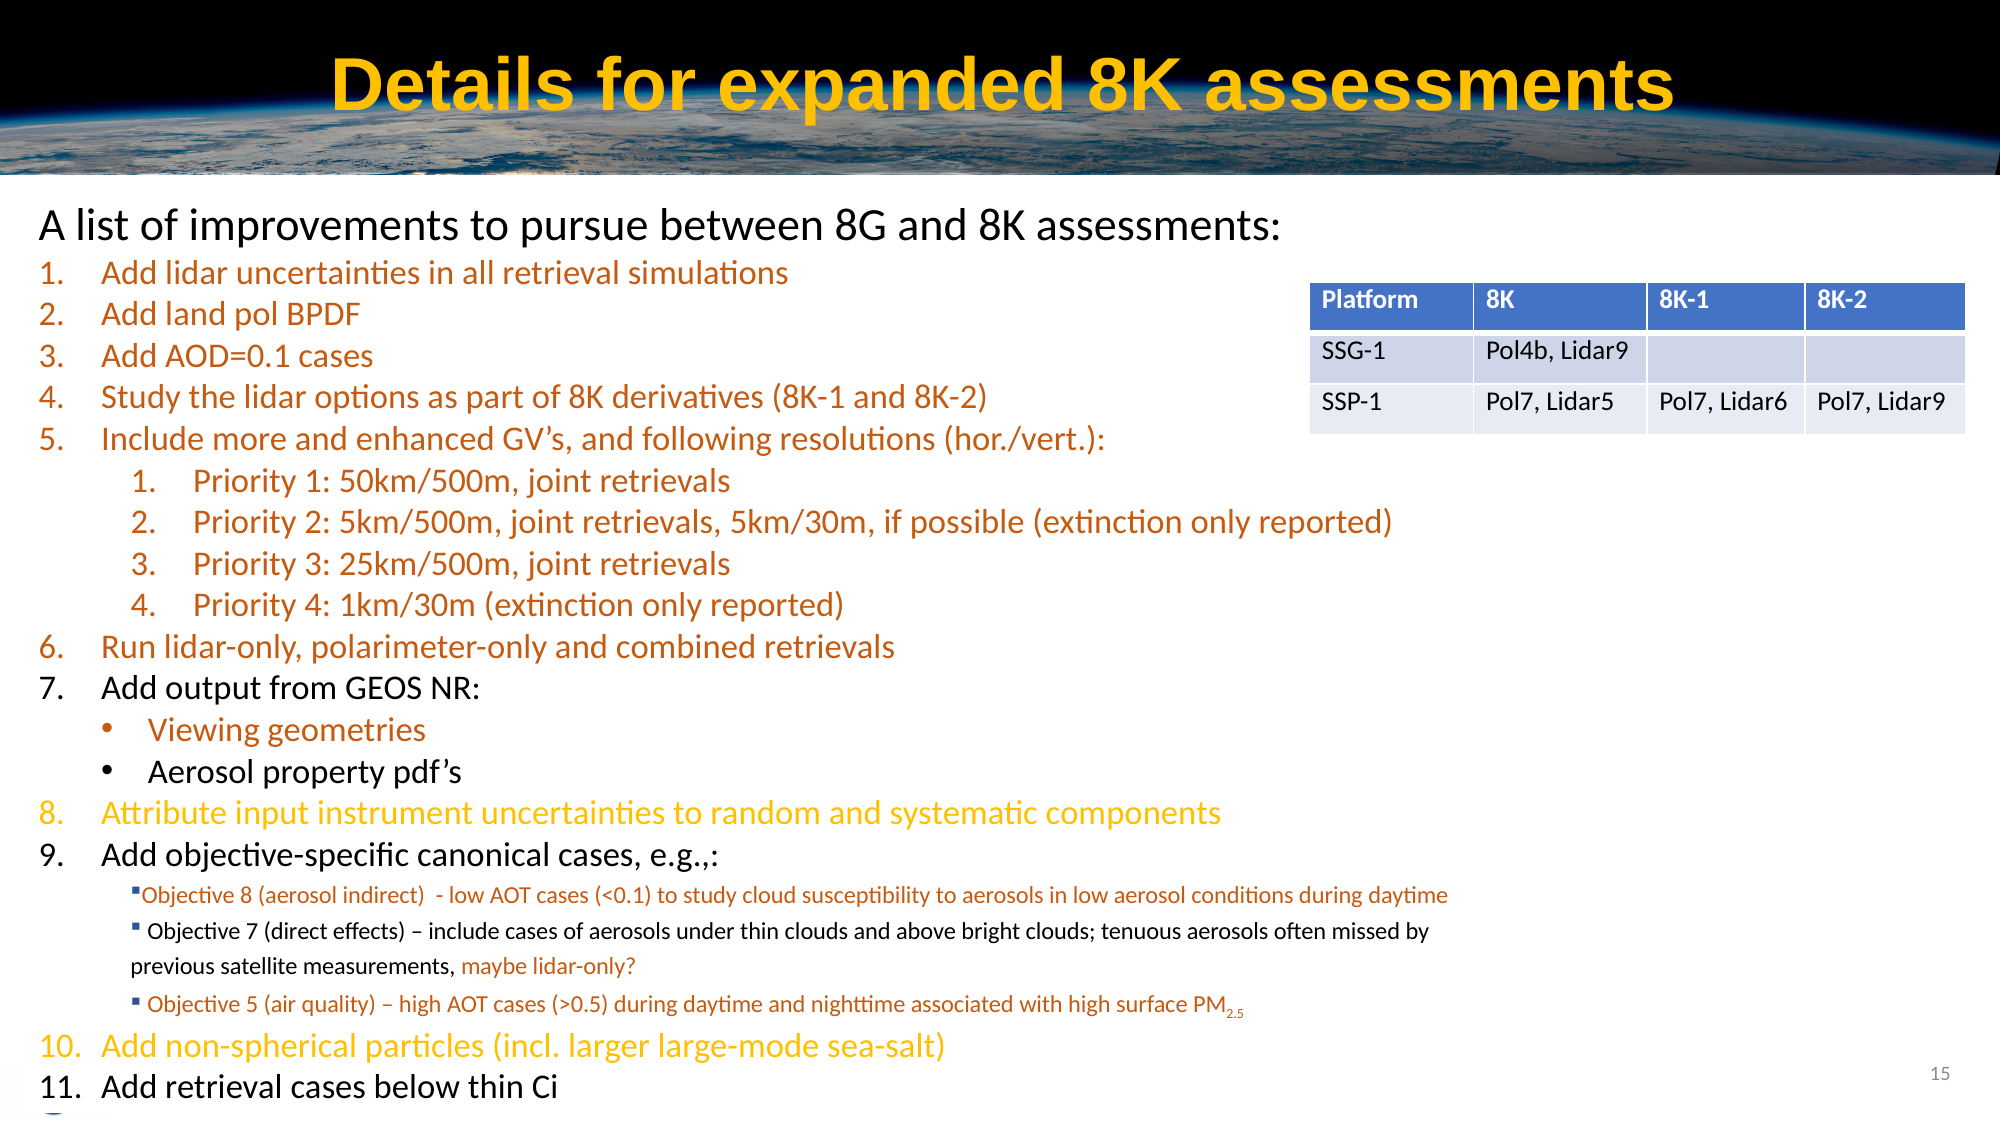

# Details for expanded 8K assessments
A list of improvements to pursue between 8G and 8K assessments:
Add lidar uncertainties in all retrieval simulations
Add land pol BPDF
Add AOD=0.1 cases
Study the lidar options as part of 8K derivatives (8K-1 and 8K-2)
Include more and enhanced GV’s, and following resolutions (hor./vert.):
Priority 1: 50km/500m, joint retrievals
Priority 2: 5km/500m, joint retrievals, 5km/30m, if possible (extinction only reported)
Priority 3: 25km/500m, joint retrievals
Priority 4: 1km/30m (extinction only reported)
Run lidar-only, polarimeter-only and combined retrievals
Add output from GEOS NR:
Viewing geometries
Aerosol property pdf’s
Attribute input instrument uncertainties to random and systematic components
Add objective-specific canonical cases, e.g.,:
Objective 8 (aerosol indirect)  - low AOT cases (<0.1) to study cloud susceptibility to aerosols in low aerosol conditions during daytime
 Objective 7 (direct effects) – include cases of aerosols under thin clouds and above bright clouds; tenuous aerosols often missed by previous satellite measurements, maybe lidar-only?
 Objective 5 (air quality) – high AOT cases (>0.5) during daytime and nighttime associated with high surface PM2.5
Add non-spherical particles (incl. larger large-mode sea-salt)
Add retrieval cases below thin Ci
| Platform | 8K | 8K-1 | 8K-2 |
| --- | --- | --- | --- |
| SSG-1 | Pol4b, Lidar9 |  |  |
| SSP-1 | Pol7, Lidar5 | Pol7, Lidar6 | Pol7, Lidar9 |
15